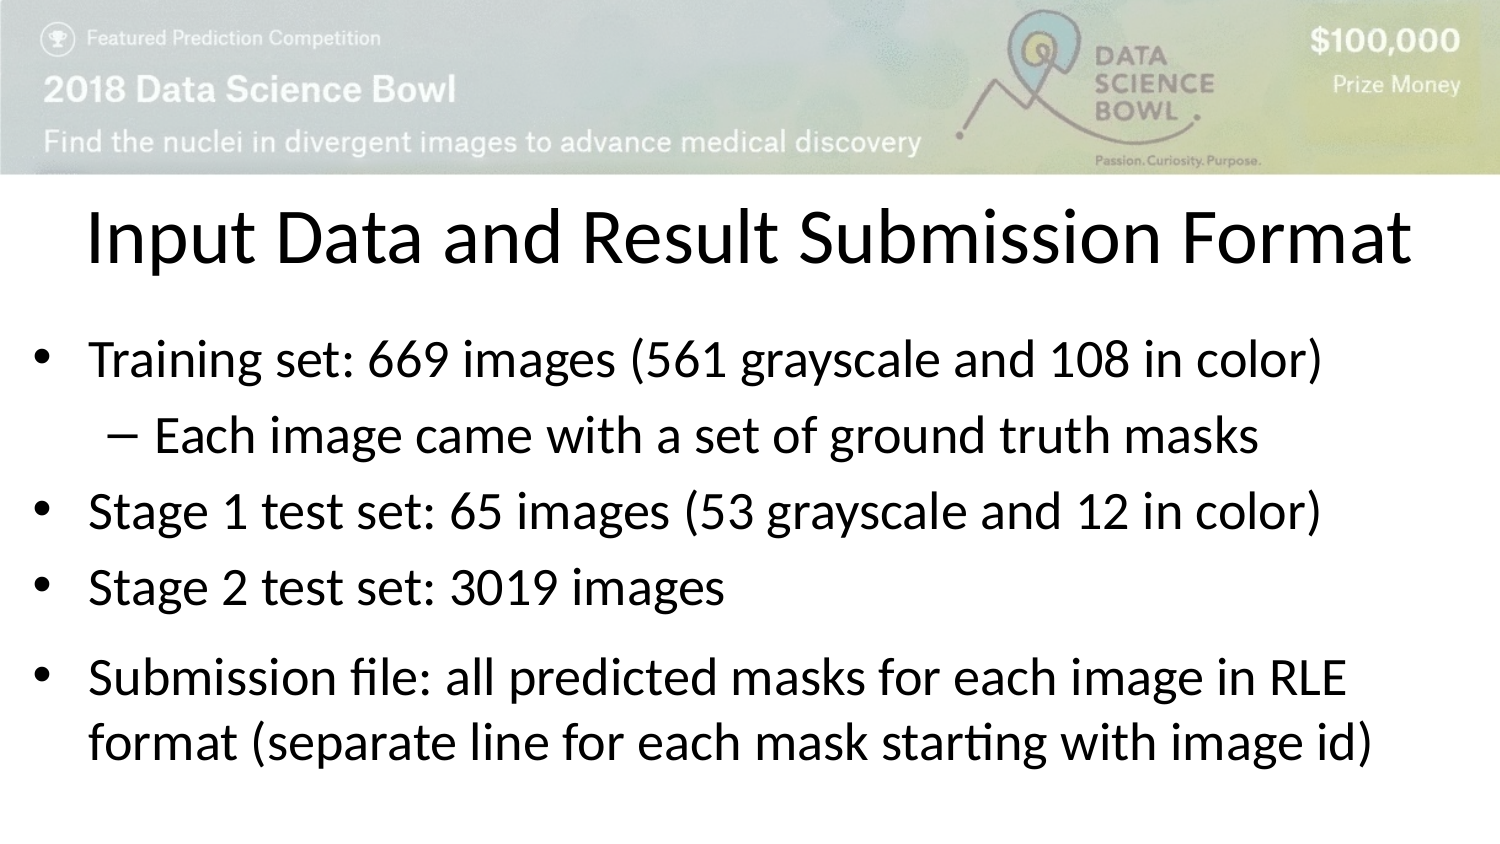

# Input Data and Result Submission Format
Training set: 669 images (561 grayscale and 108 in color)
Each image came with a set of ground truth masks
Stage 1 test set: 65 images (53 grayscale and 12 in color)
Stage 2 test set: 3019 images
Submission file: all predicted masks for each image in RLE format (separate line for each mask starting with image id)